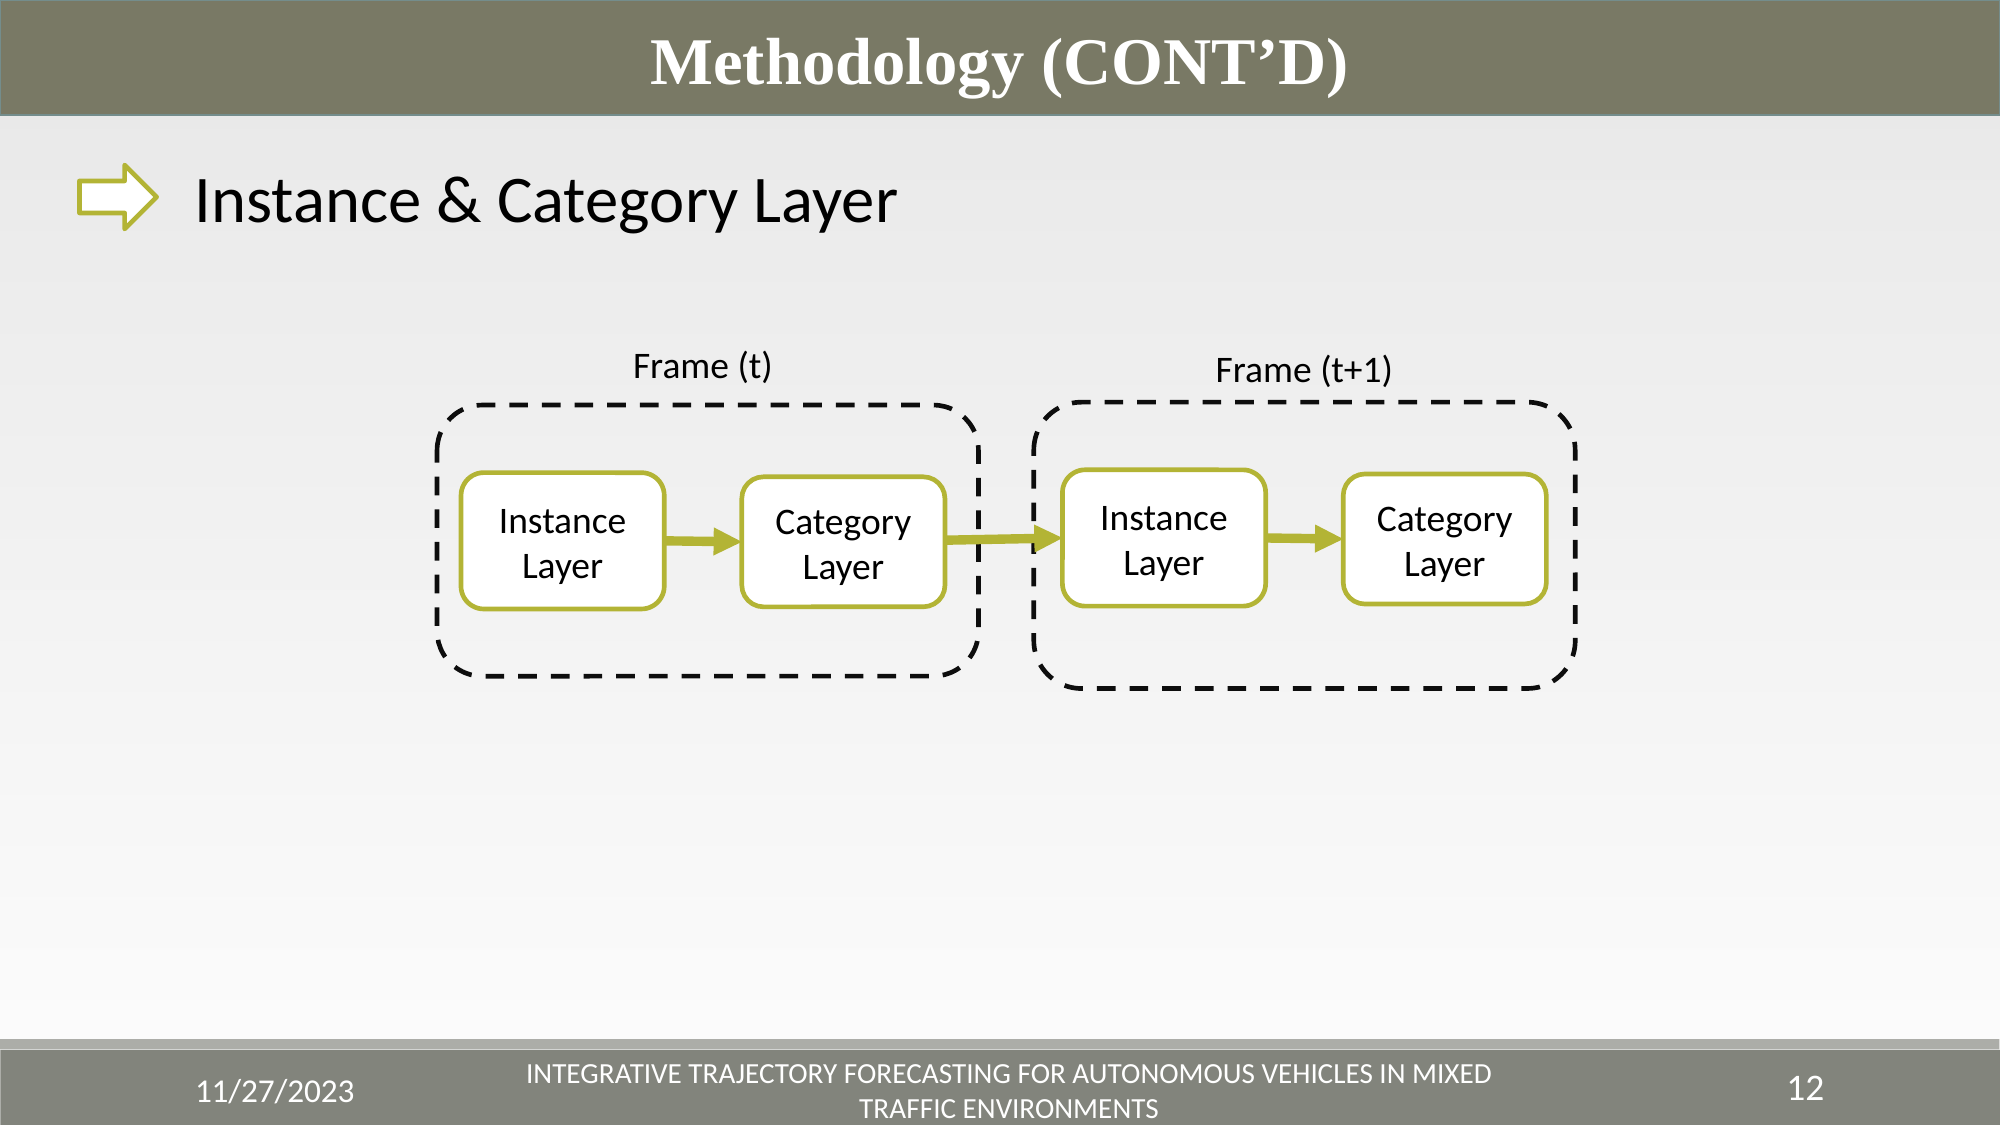

Methodology (CONT’D)
Instance & Category Layer

Frame (t)
Frame (t+1)

Instance Layer
Instance Layer
Category Layer
Category Layer
12
11/27/2023
Integrative Trajectory Forecasting for Autonomous Vehicles in Mixed Traffic Environments